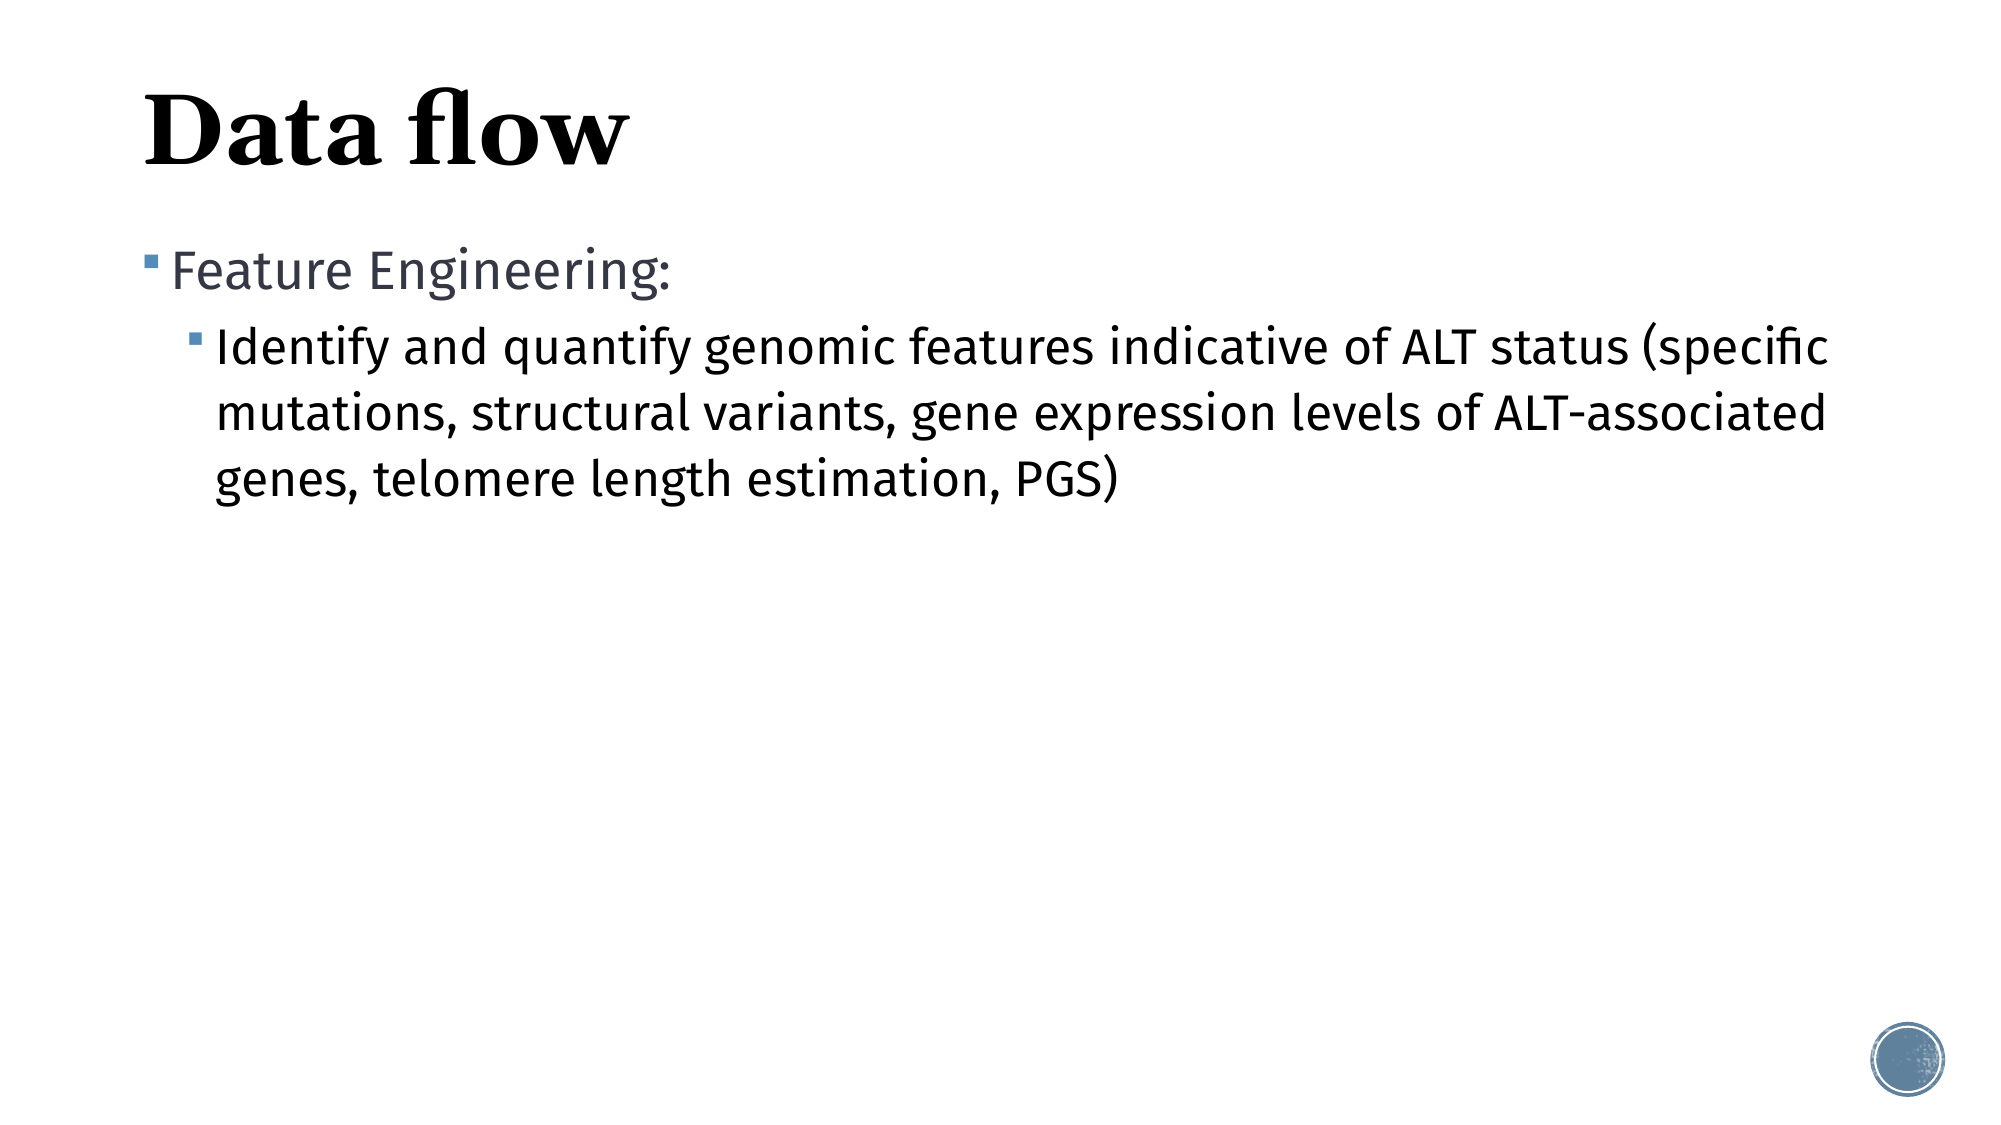

# Data flow
Feature Engineering:
Identify and quantify genomic features indicative of ALT status (specific mutations, structural variants, gene expression levels of ALT-associated genes, telomere length estimation, PGS)